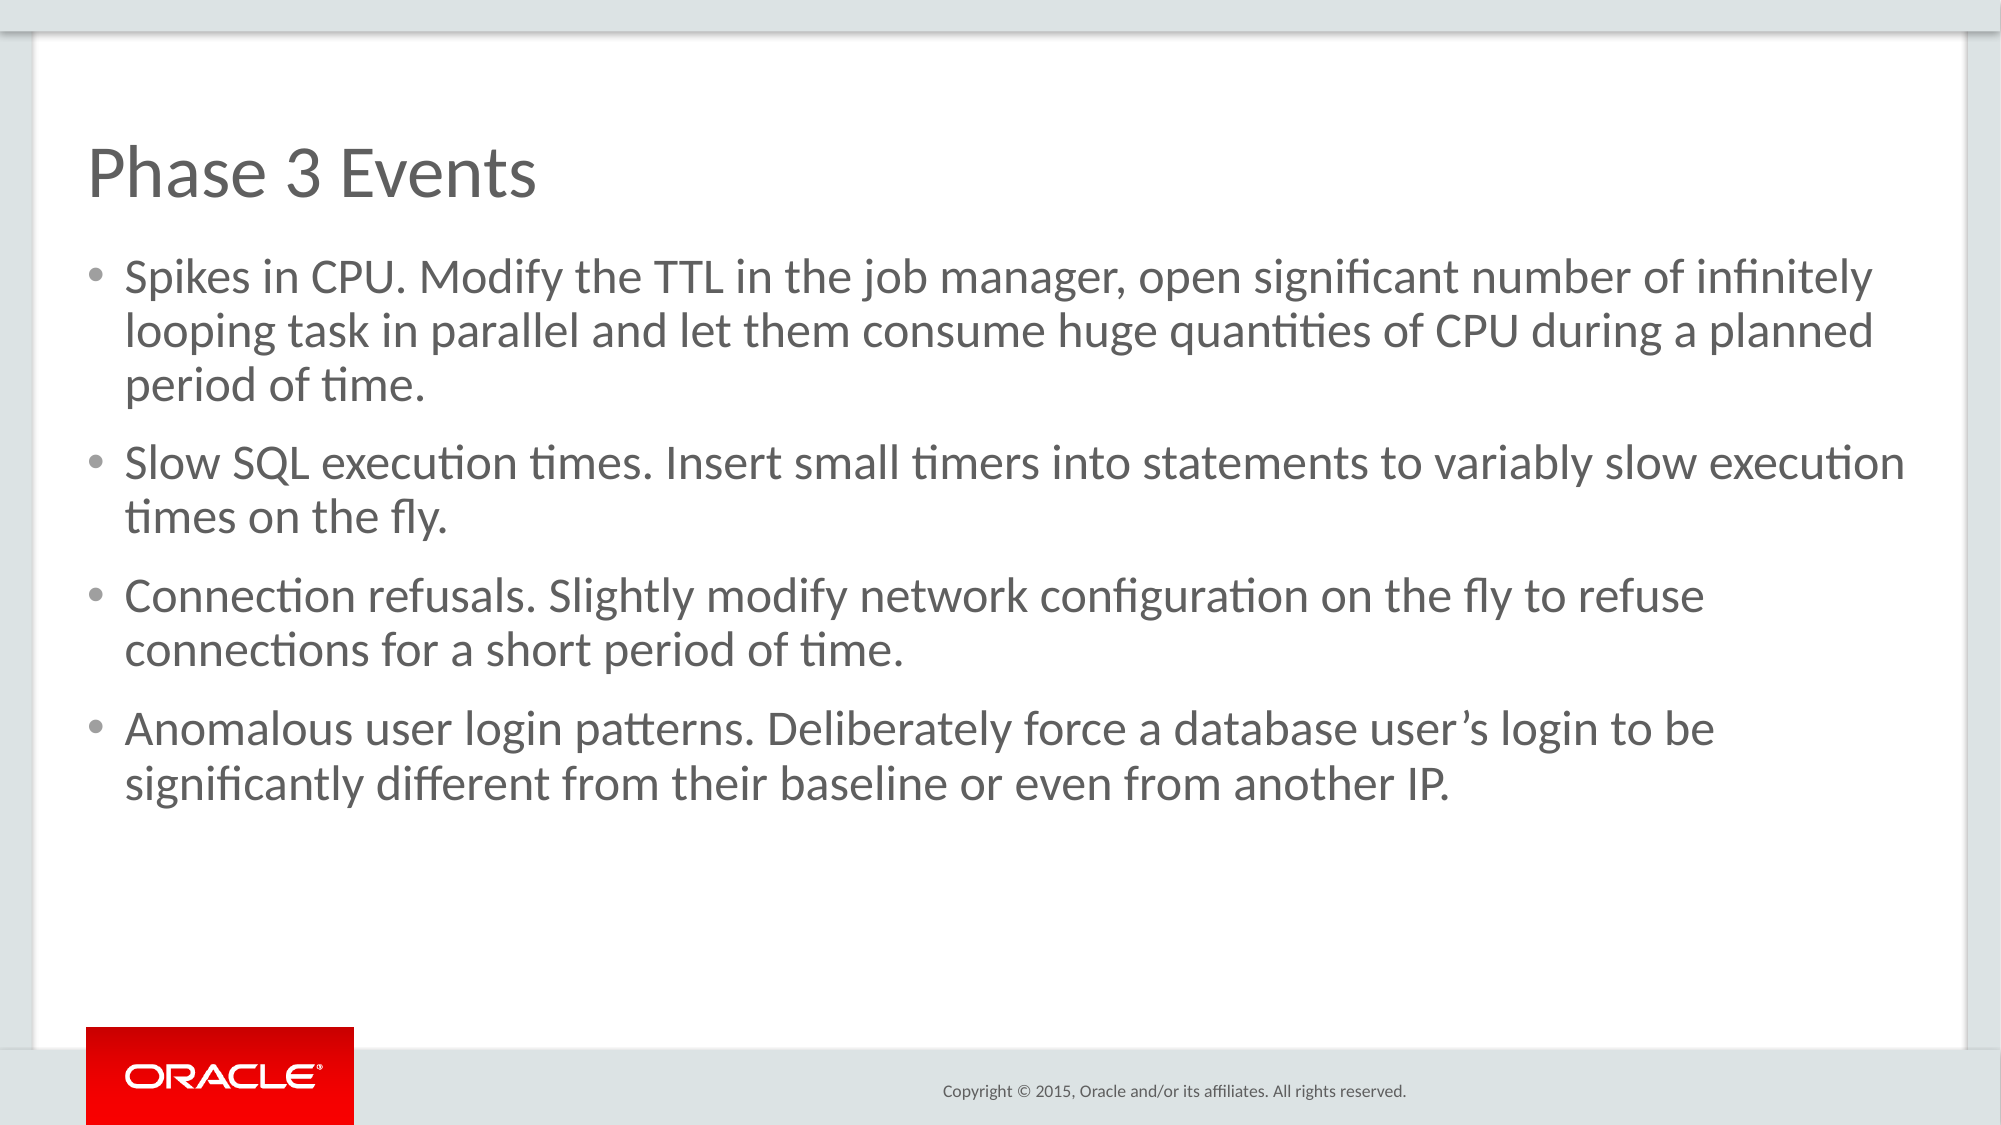

# Phase 3 Events
Spikes in CPU. Modify the TTL in the job manager, open significant number of infinitely looping task in parallel and let them consume huge quantities of CPU during a planned period of time.
Slow SQL execution times. Insert small timers into statements to variably slow execution times on the fly.
Connection refusals. Slightly modify network configuration on the fly to refuse connections for a short period of time.
Anomalous user login patterns. Deliberately force a database user’s login to be significantly different from their baseline or even from another IP.